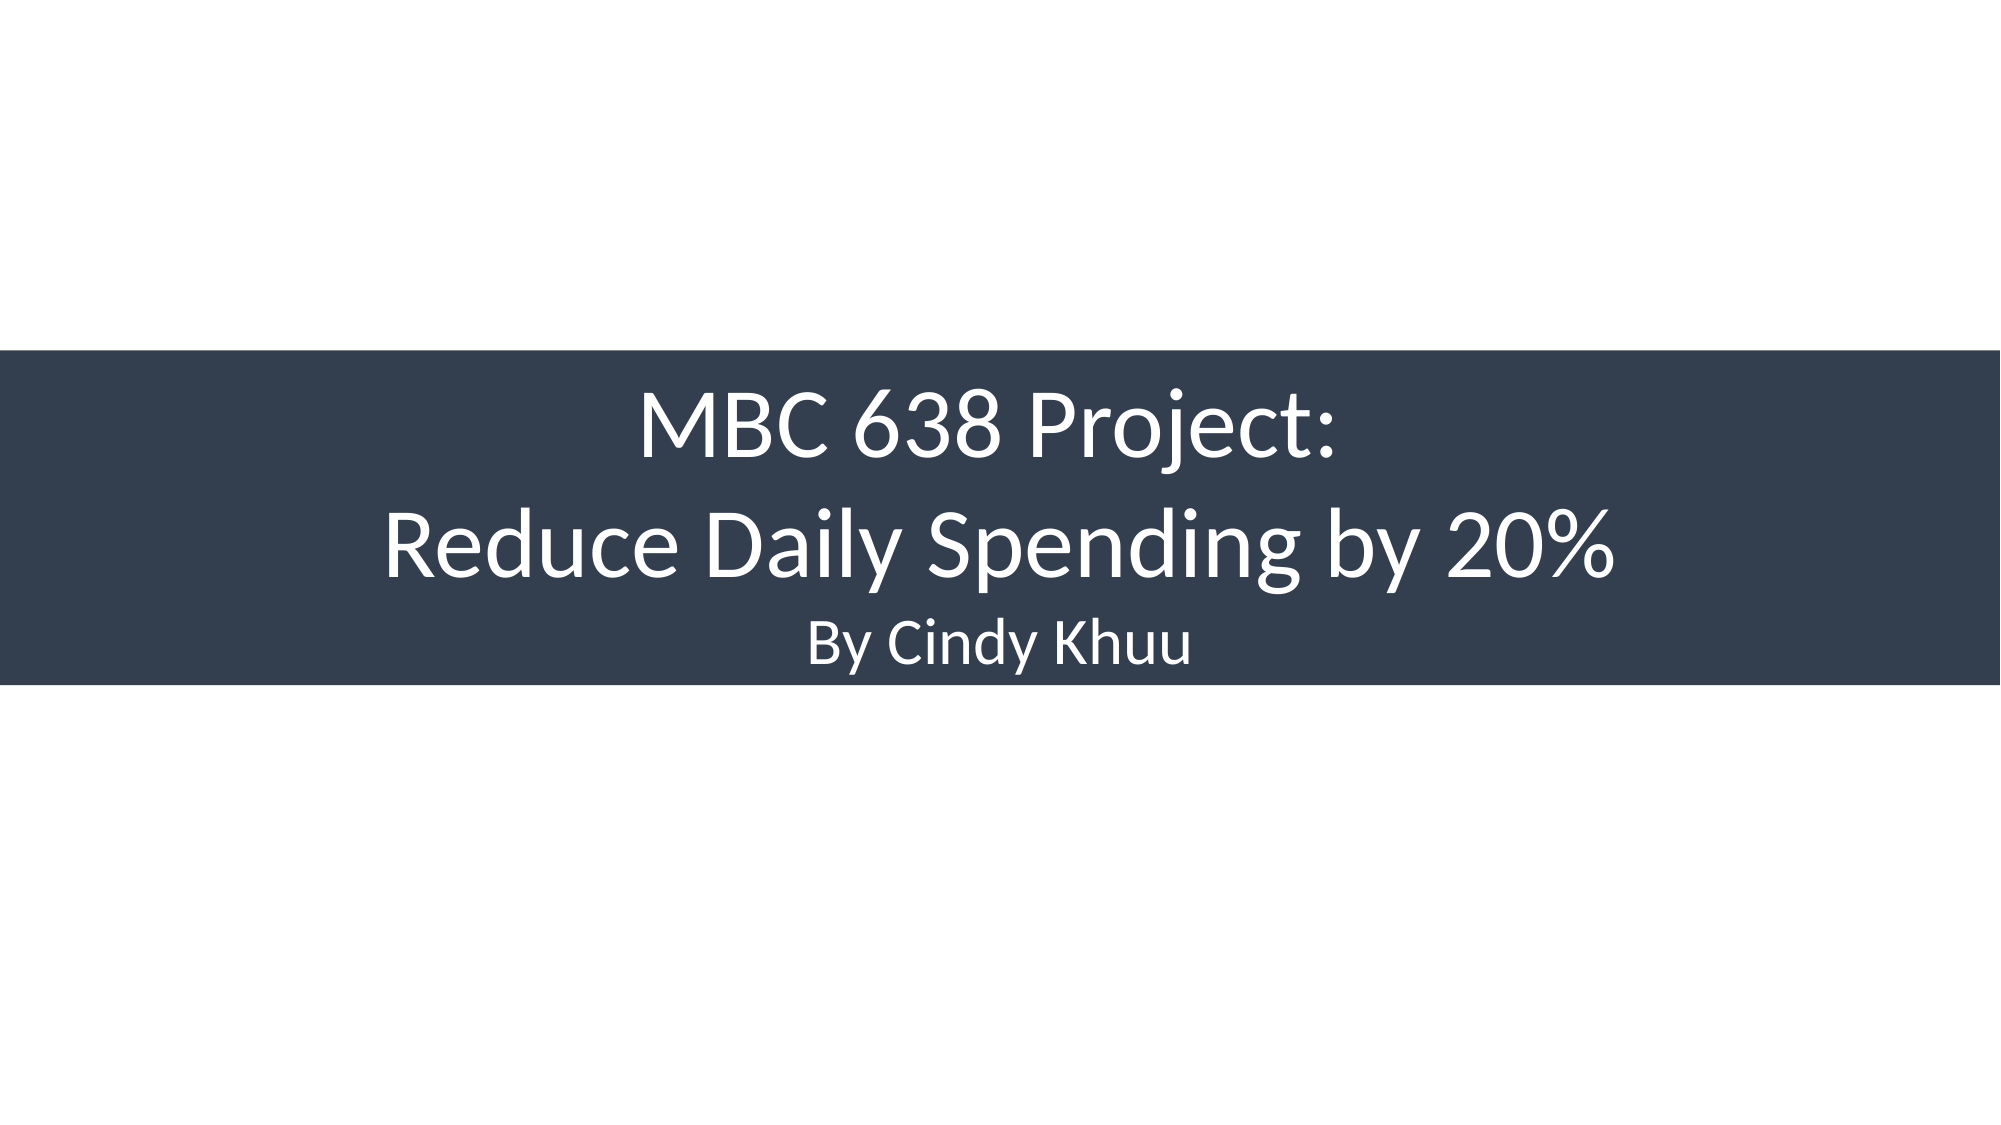

#
MBC 638 Project:
Reduce Daily Spending by 20%
By Cindy Khuu